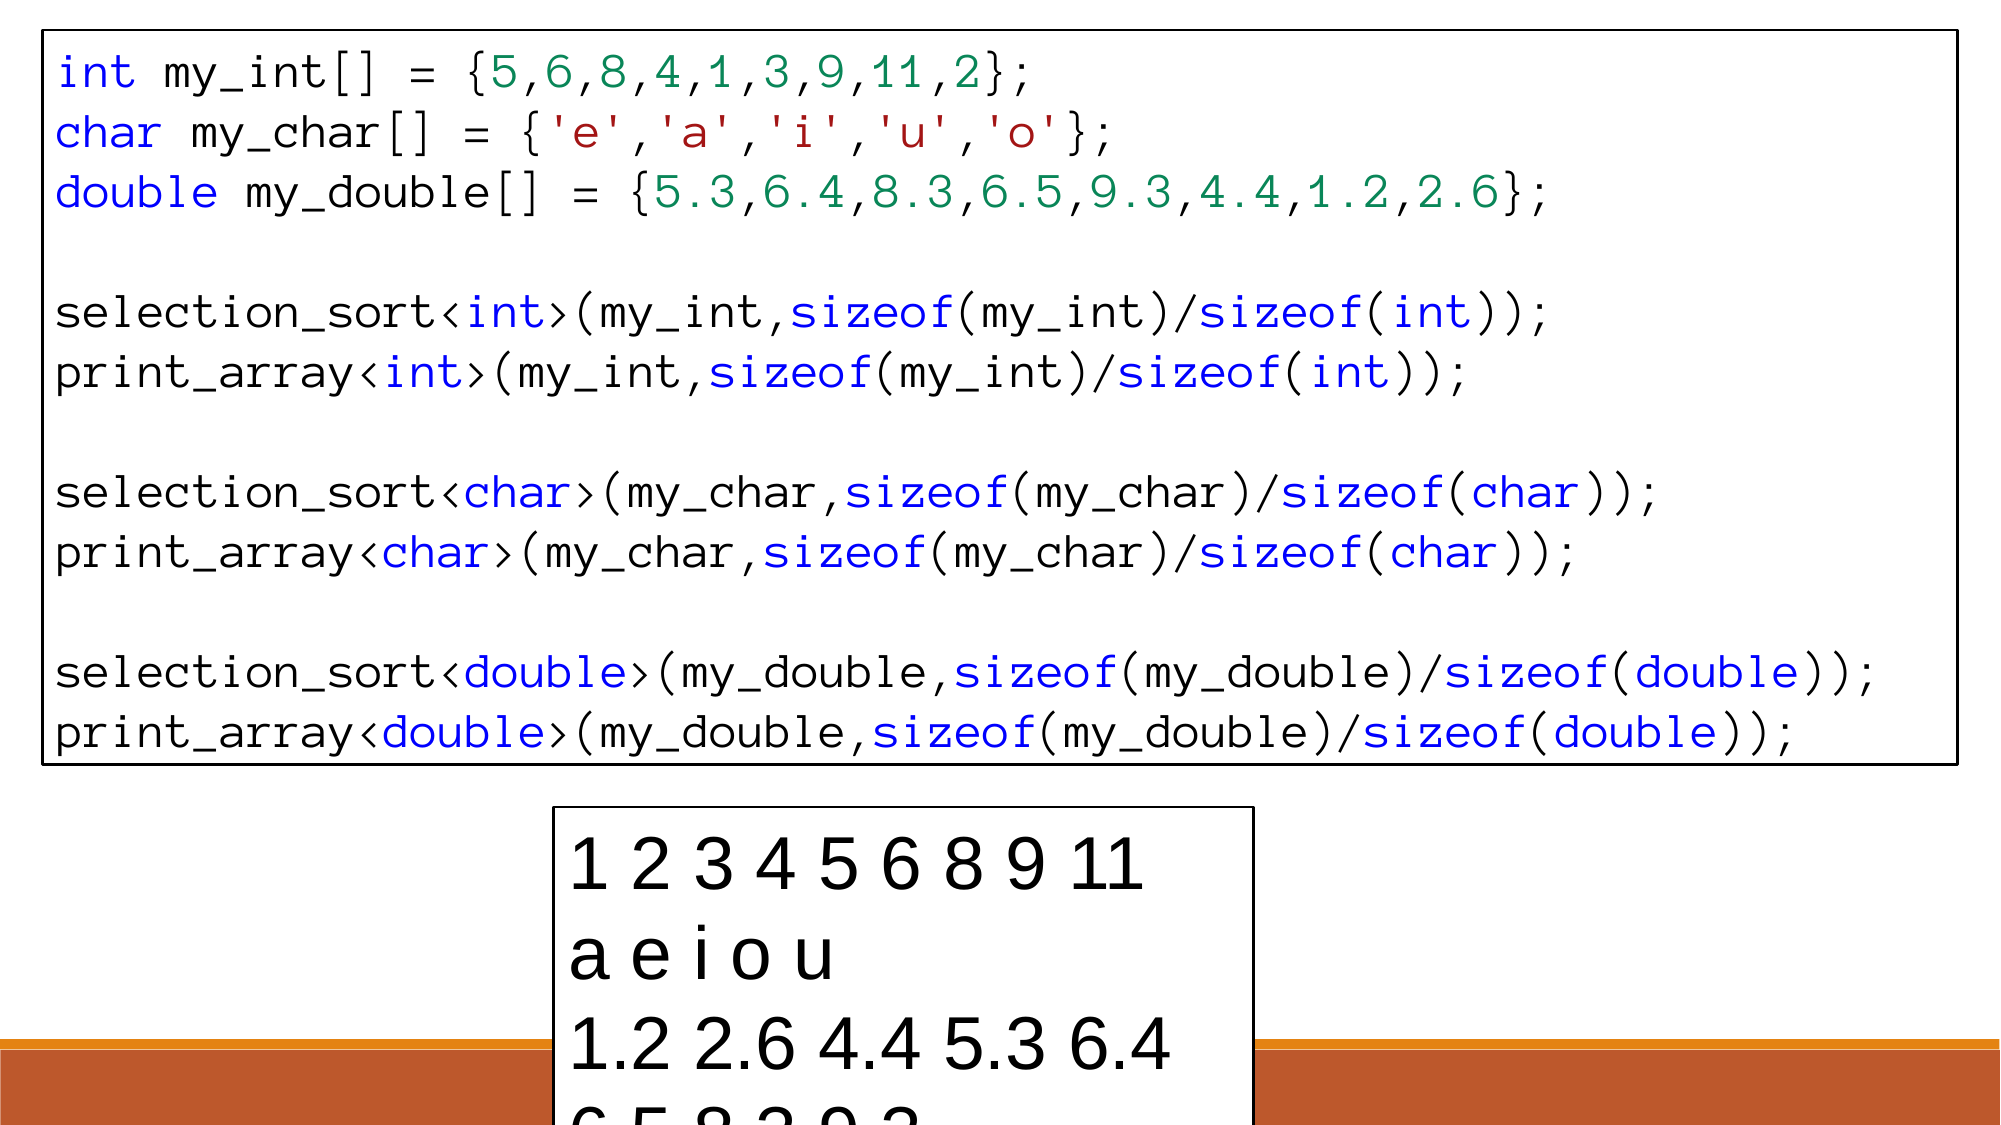

int my_int[] = {5,6,8,4,1,3,9,11,2};
char my_char[] = {'e','a','i','u','o'};
double my_double[] = {5.3,6.4,8.3,6.5,9.3,4.4,1.2,2.6};
selection_sort<int>(my_int,sizeof(my_int)/sizeof(int));
print_array<int>(my_int,sizeof(my_int)/sizeof(int));
selection_sort<char>(my_char,sizeof(my_char)/sizeof(char));
print_array<char>(my_char,sizeof(my_char)/sizeof(char));
selection_sort<double>(my_double,sizeof(my_double)/sizeof(double));
print_array<double>(my_double,sizeof(my_double)/sizeof(double));
1 2 3 4 5 6 8 9 11
a e i o u
1.2 2.6 4.4 5.3 6.4 6.5 8.3 9.3